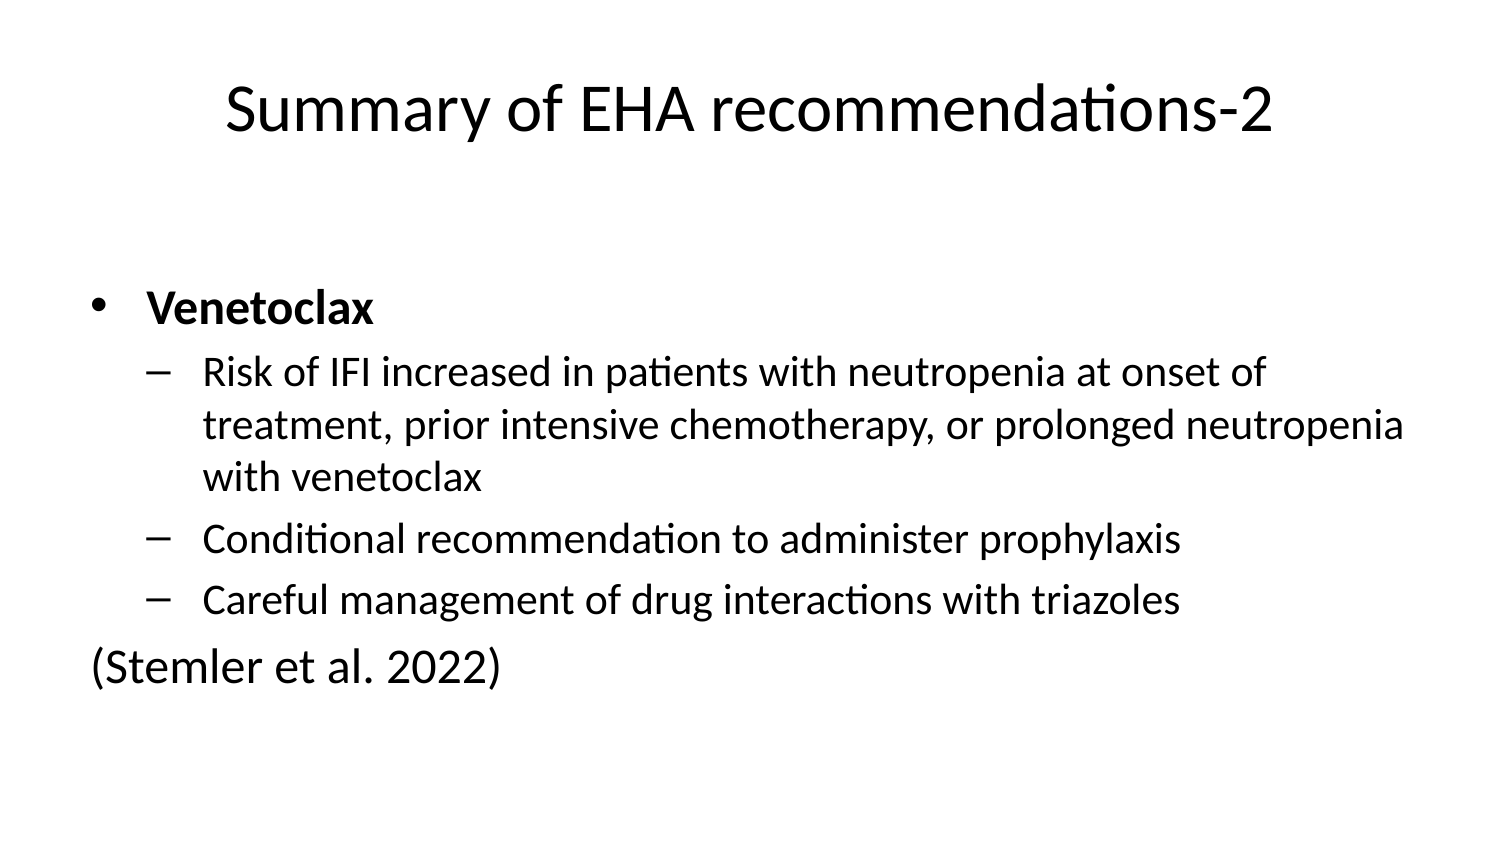

# Summary of EHA recommendations-2

Venetoclax
Risk of IFI increased in patients with neutropenia at onset of treatment, prior intensive chemotherapy, or prolonged neutropenia with venetoclax
Conditional recommendation to administer prophylaxis
Careful management of drug interactions with triazoles
(Stemler et al. 2022)